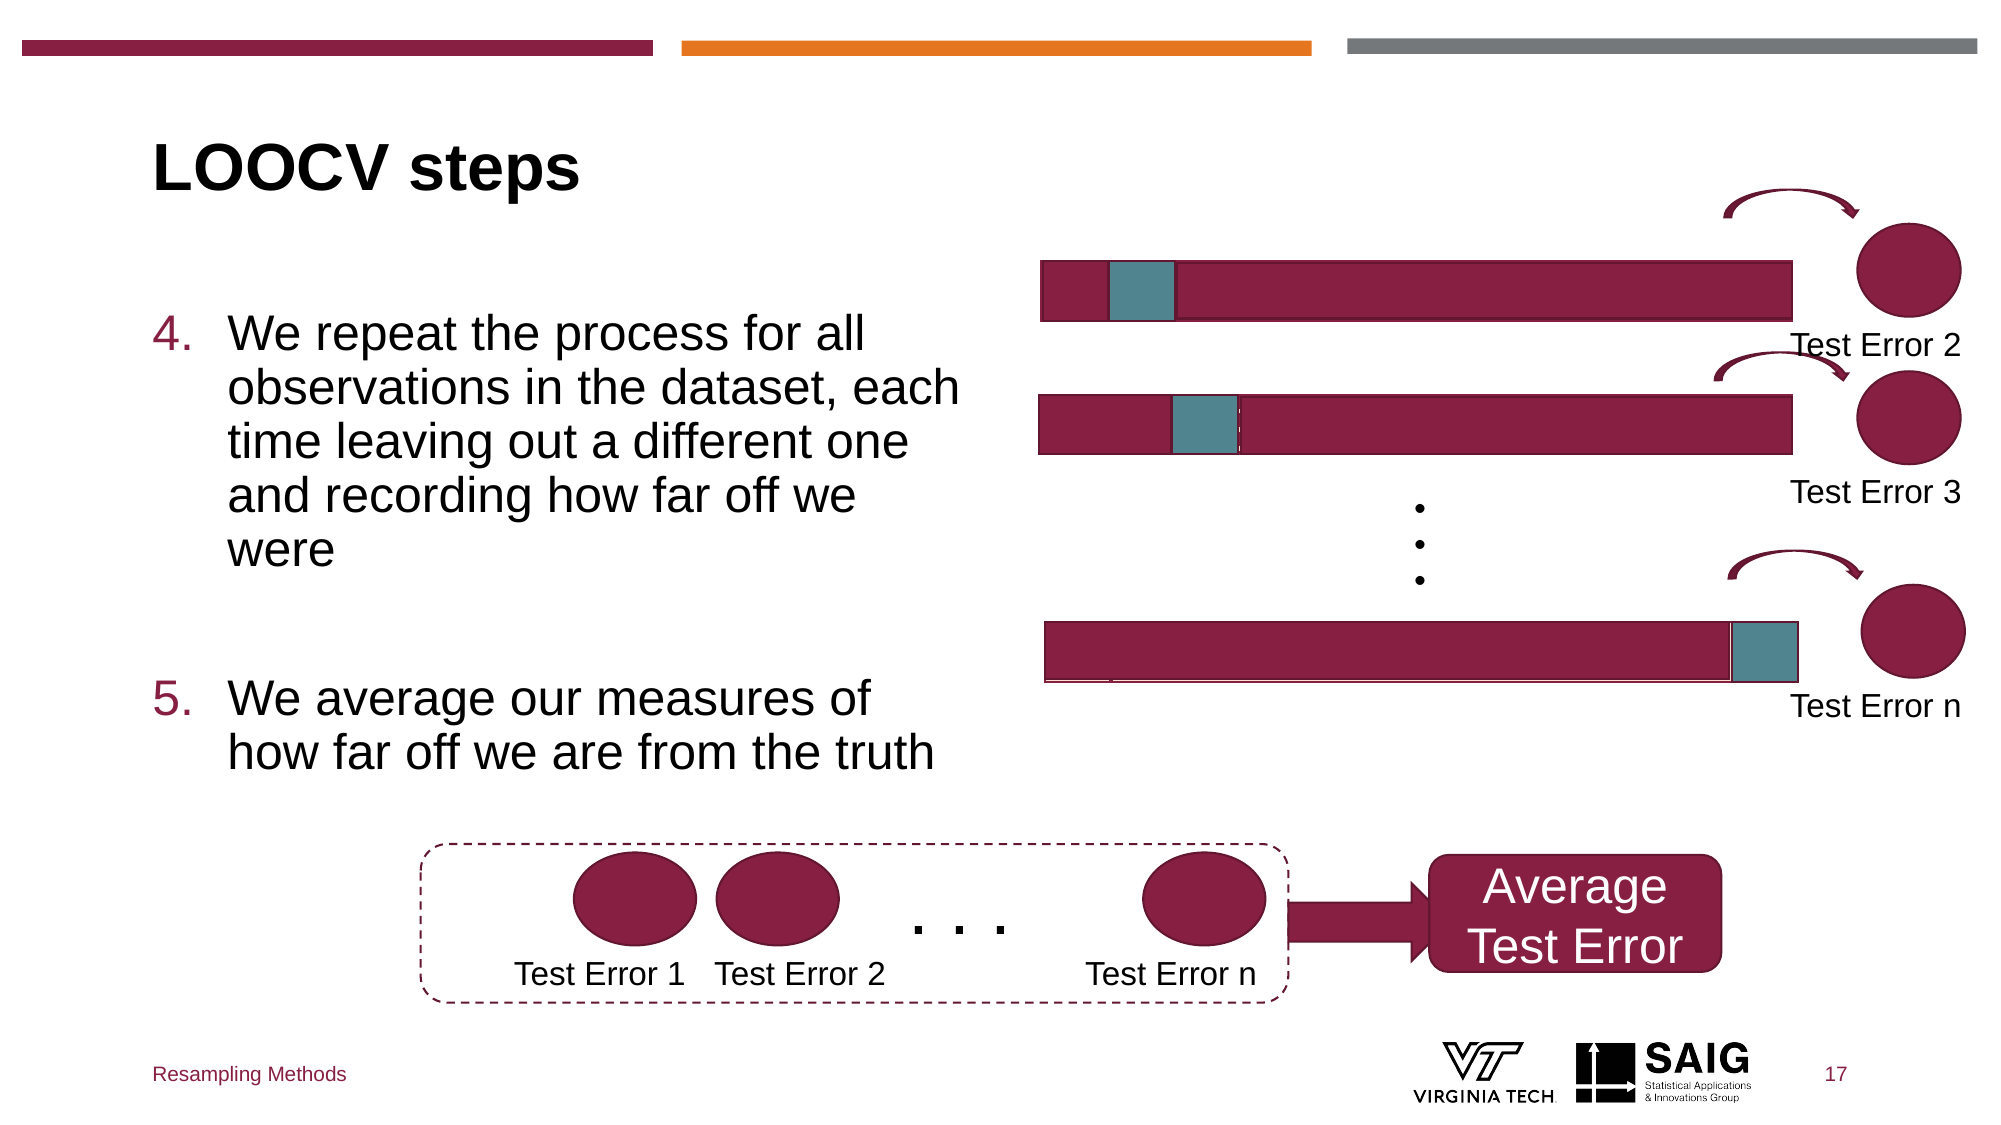

# LOOCV steps

Test Error 2
We repeat the process for all observations in the dataset, each time leaving out a different one and recording how far off we were

We average our measures of how far off we are from the truth

Test Error 3
. . .

Test Error n

. . .

Test Error 1

Test Error 2

Test Error n
Average Test Error

Resampling Methods
17